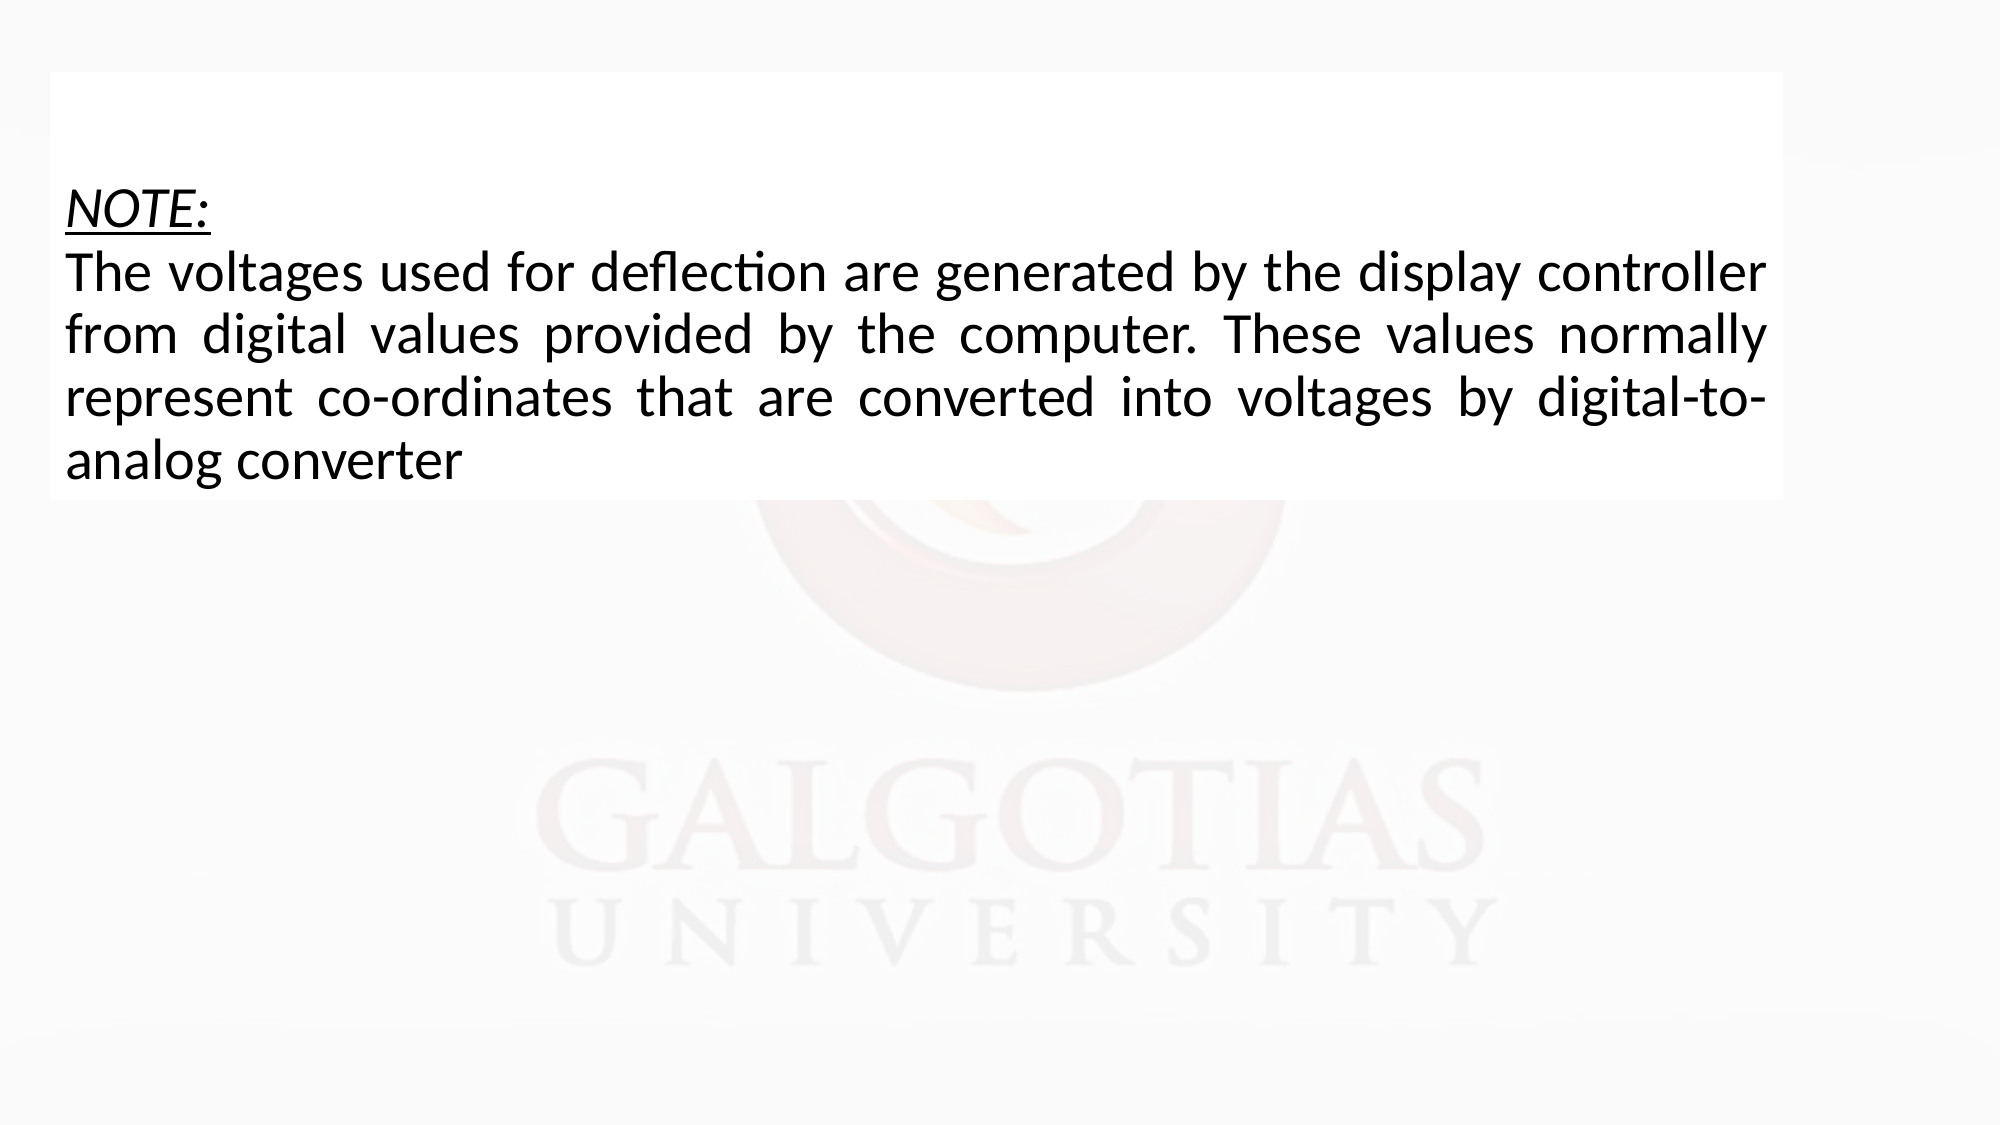

# NOTE: The voltages used for deflection are generated by the display controller from digital values provided by the computer. These values normally represent co-ordinates that are converted into voltages by digital-to-analog converter